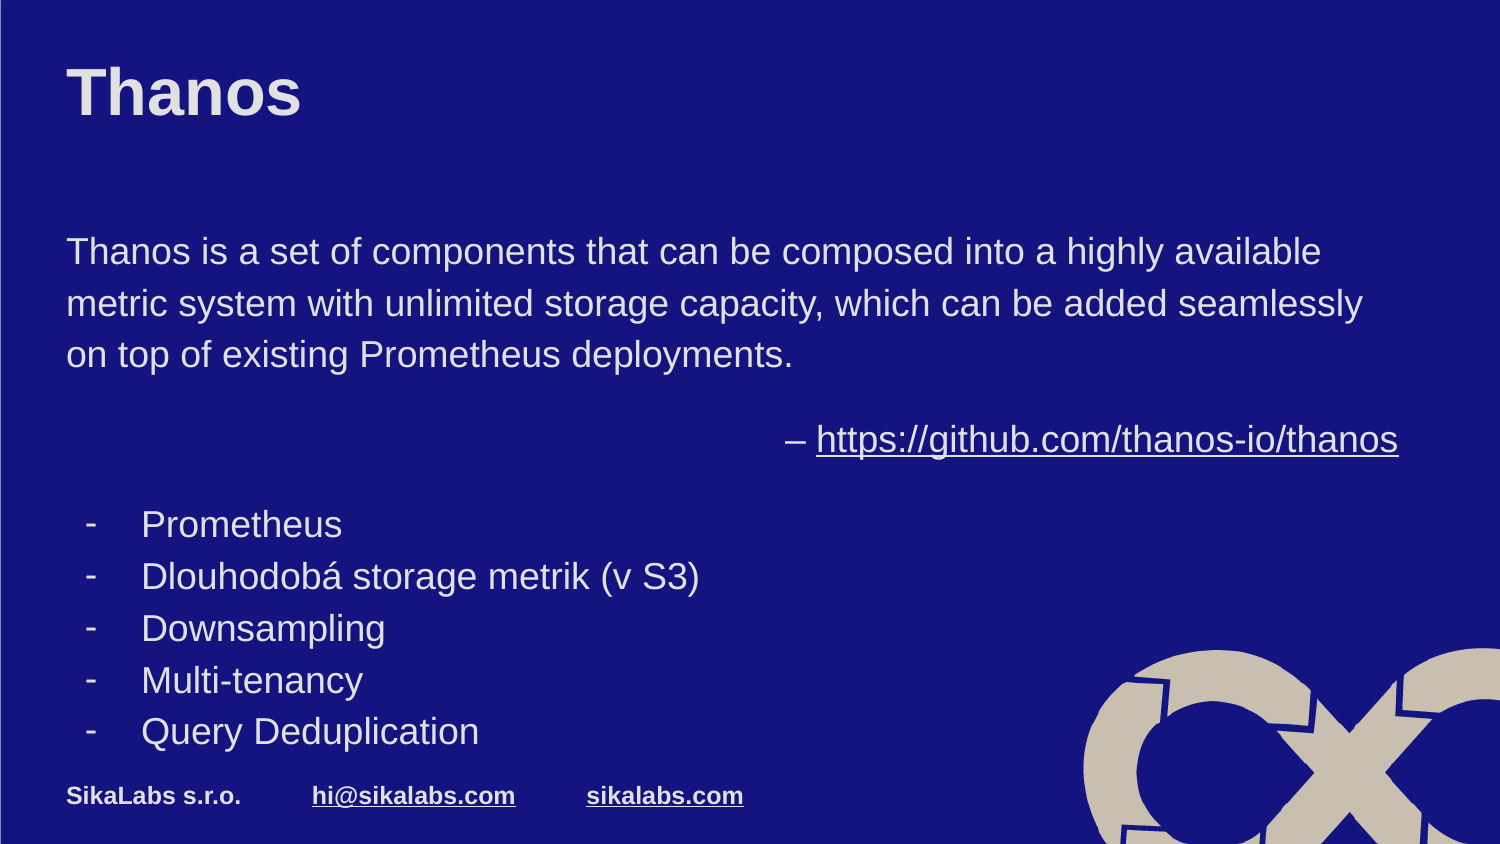

# Thanos
Thanos is a set of components that can be composed into a highly available metric system with unlimited storage capacity, which can be added seamlessly on top of existing Prometheus deployments.
– https://github.com/thanos-io/thanos
Prometheus
Dlouhodobá storage metrik (v S3)
Downsampling
Multi-tenancy
Query Deduplication